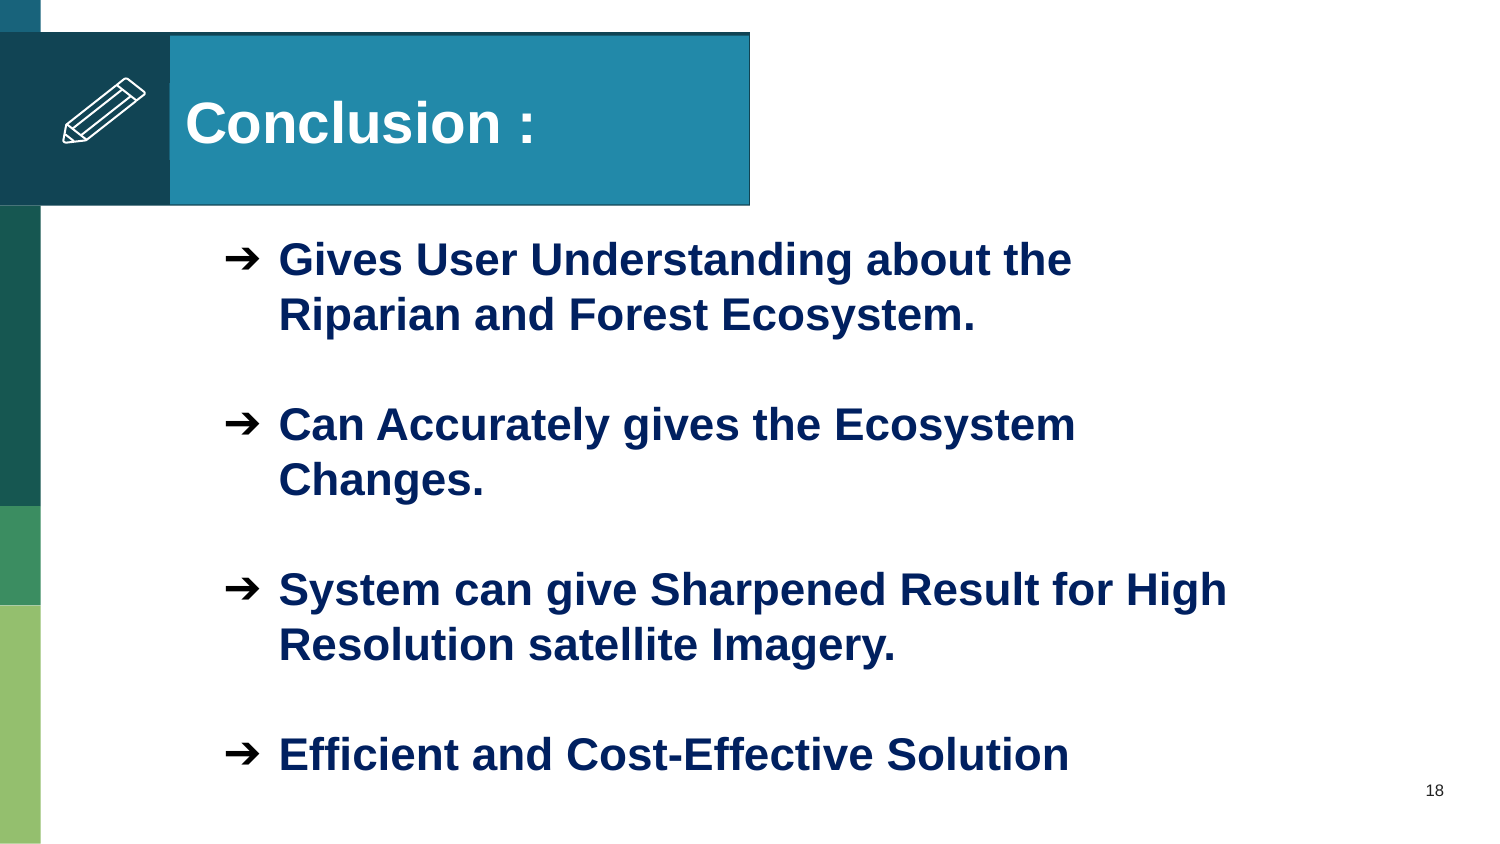

# Conclusion :

Gives User Understanding about the Riparian and Forest Ecosystem.

Can Accurately gives the Ecosystem Changes.

System can give Sharpened Result for High Resolution satellite Imagery.

Efficient and Cost-Effective Solution
18